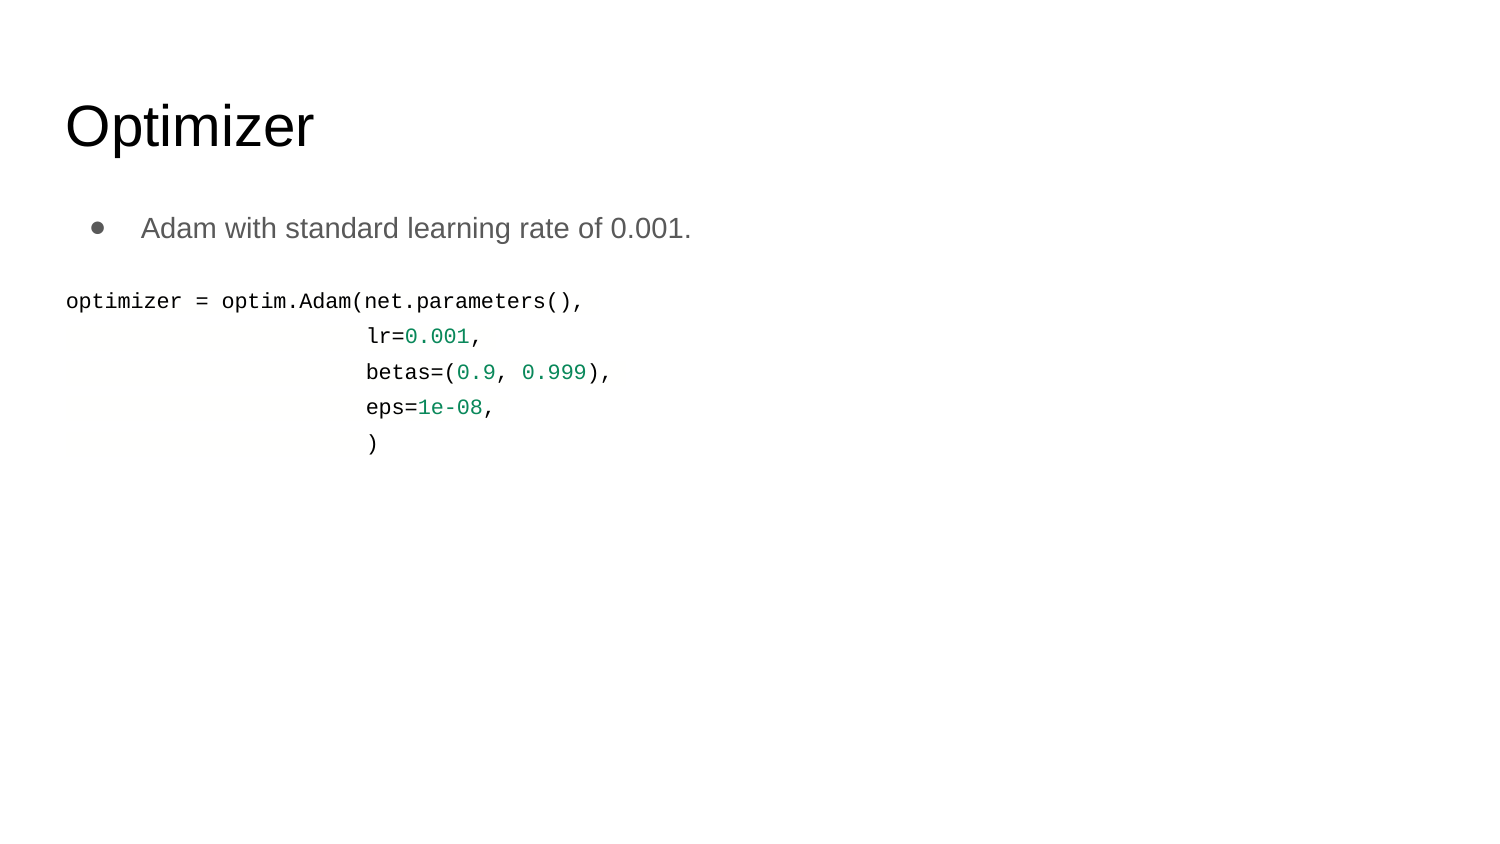

Optimizer
Adam with standard learning rate of 0.001.
optimizer = optim.Adam(net.parameters(),
                       	lr=0.001,
                       	betas=(0.9, 0.999),
                       	eps=1e-08,
                       	)